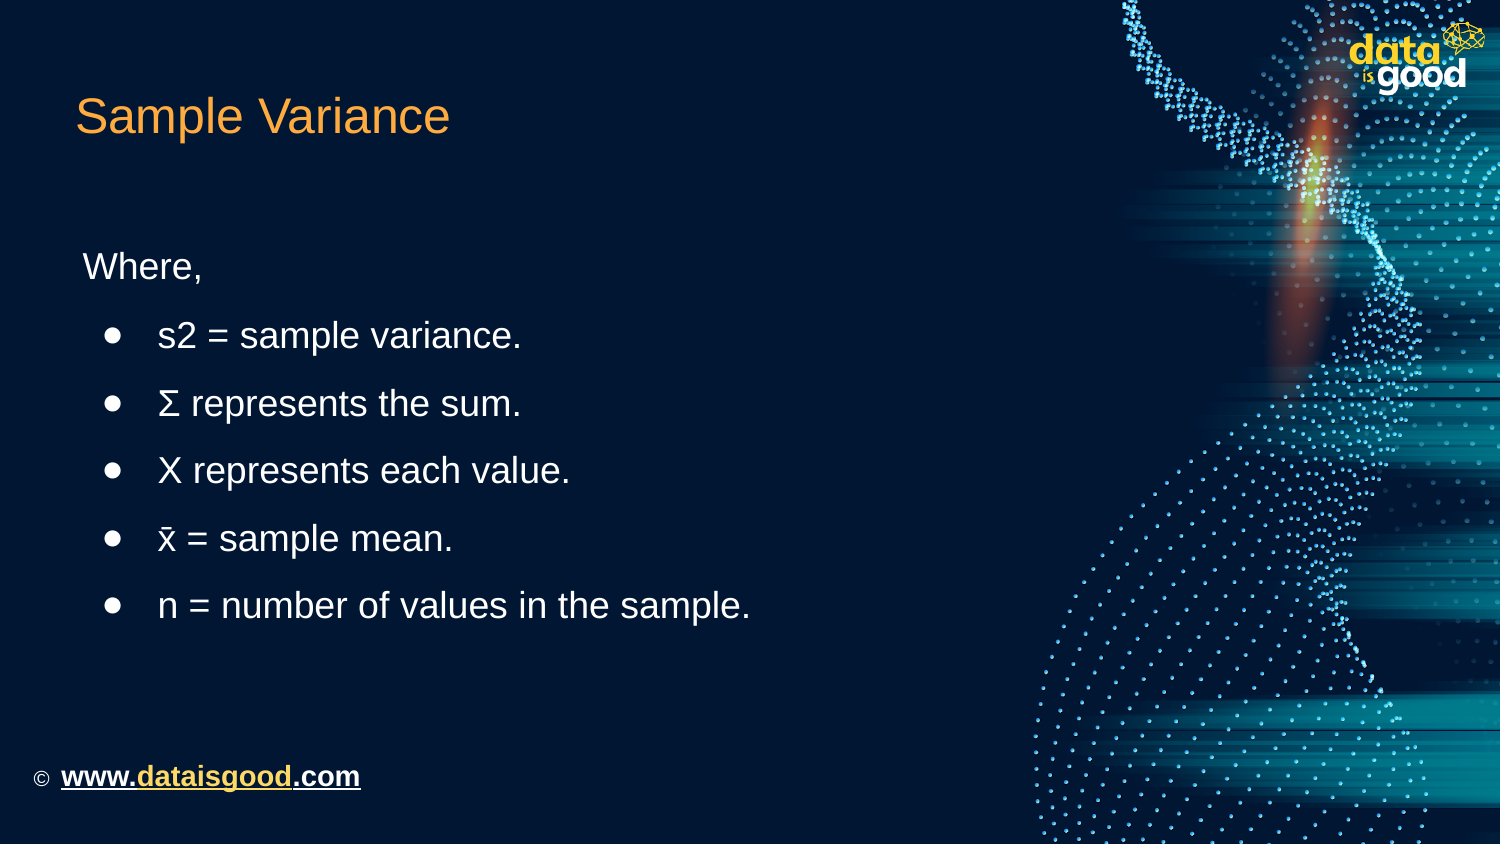

# Sample Variance
Where,
s2 = sample variance.
Σ represents the sum.
Χ represents each value.
x̄ = sample mean.
n = number of values in the sample.